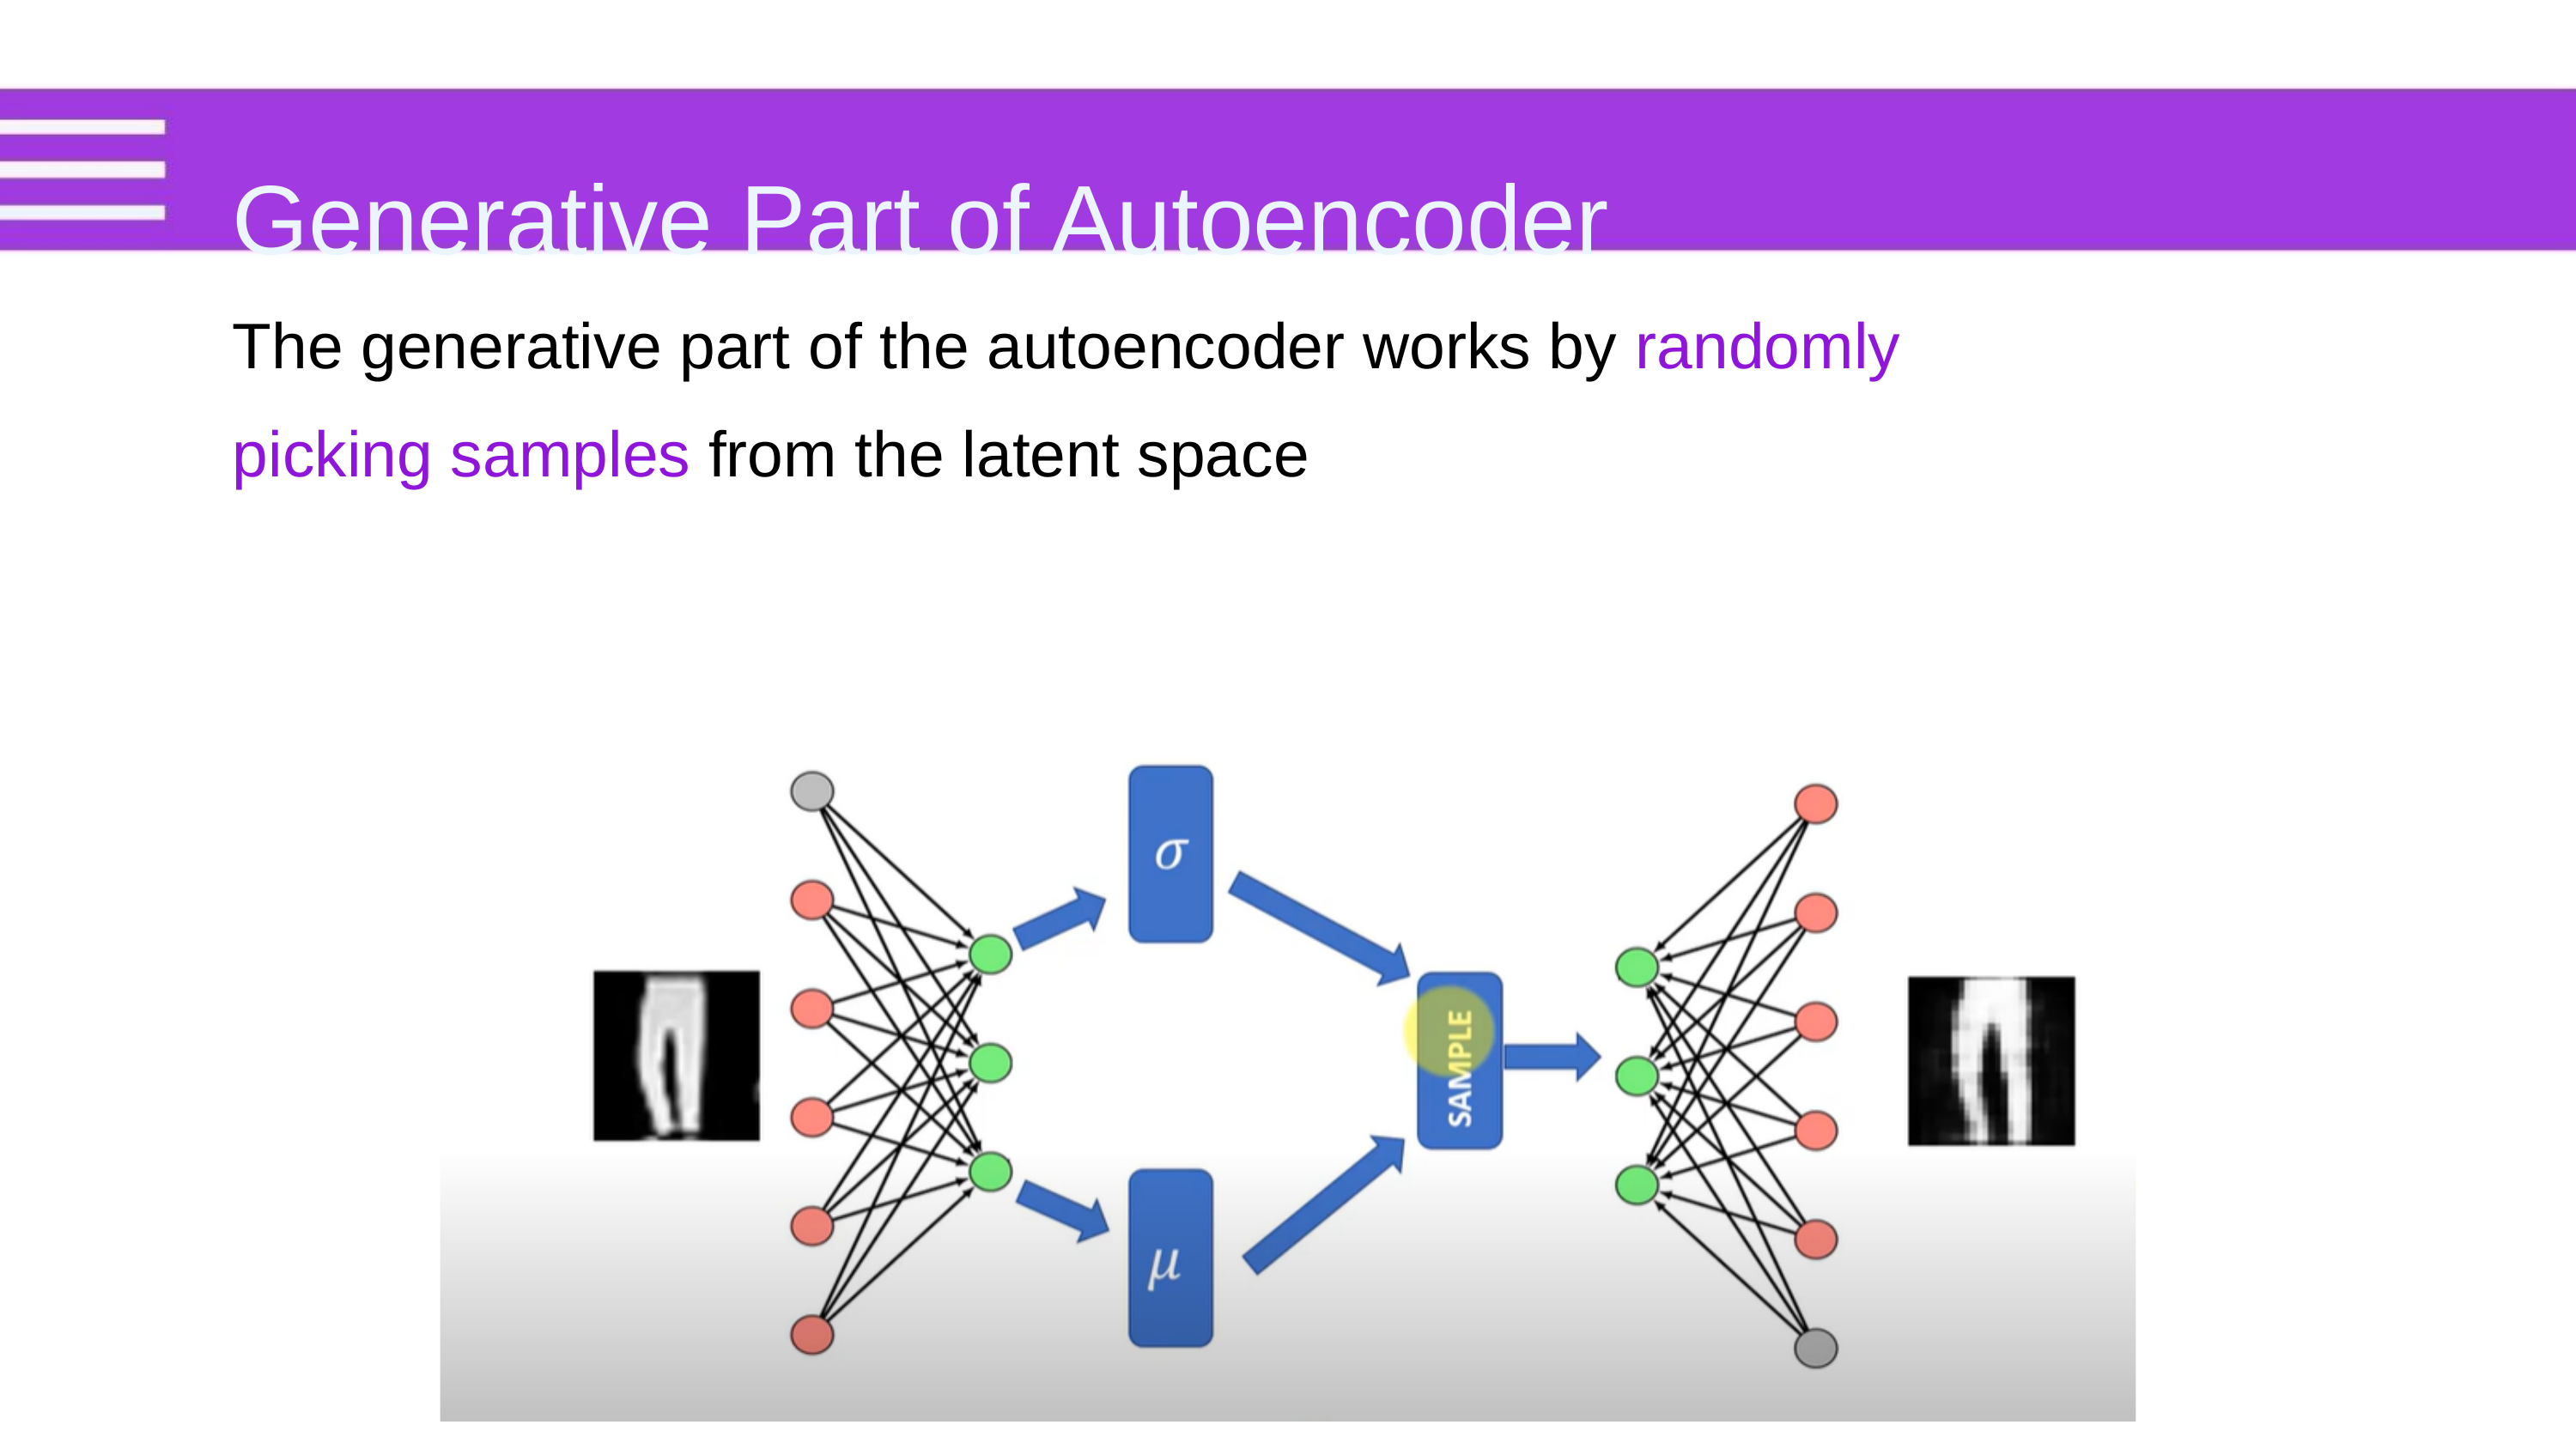

Generative Part of Autoencoder
The generative part of the autoencoder works by randomly picking samples from the latent space